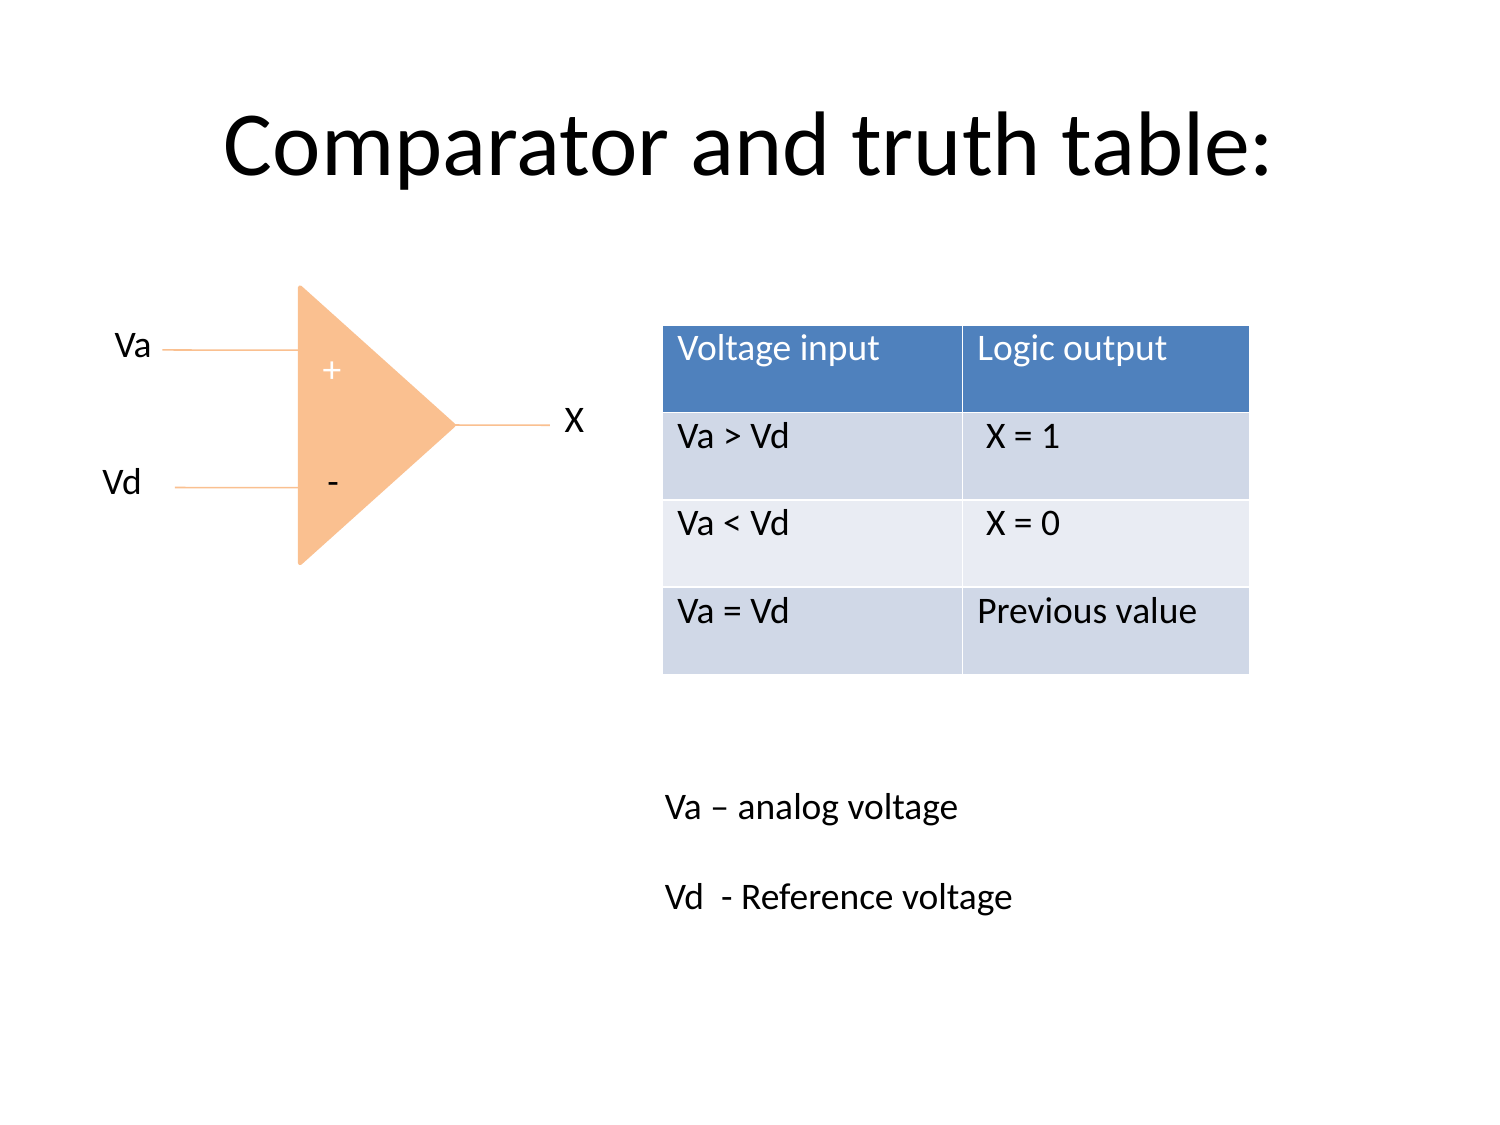

# Comparator and truth table:
Va
| Voltage input | Logic output |
| --- | --- |
| Va > Vd | X = 1 |
| Va < Vd | X = 0 |
| Va = Vd | Previous value |
+

X
Vd
-
Va – analog voltage

Vd  - Reference voltage